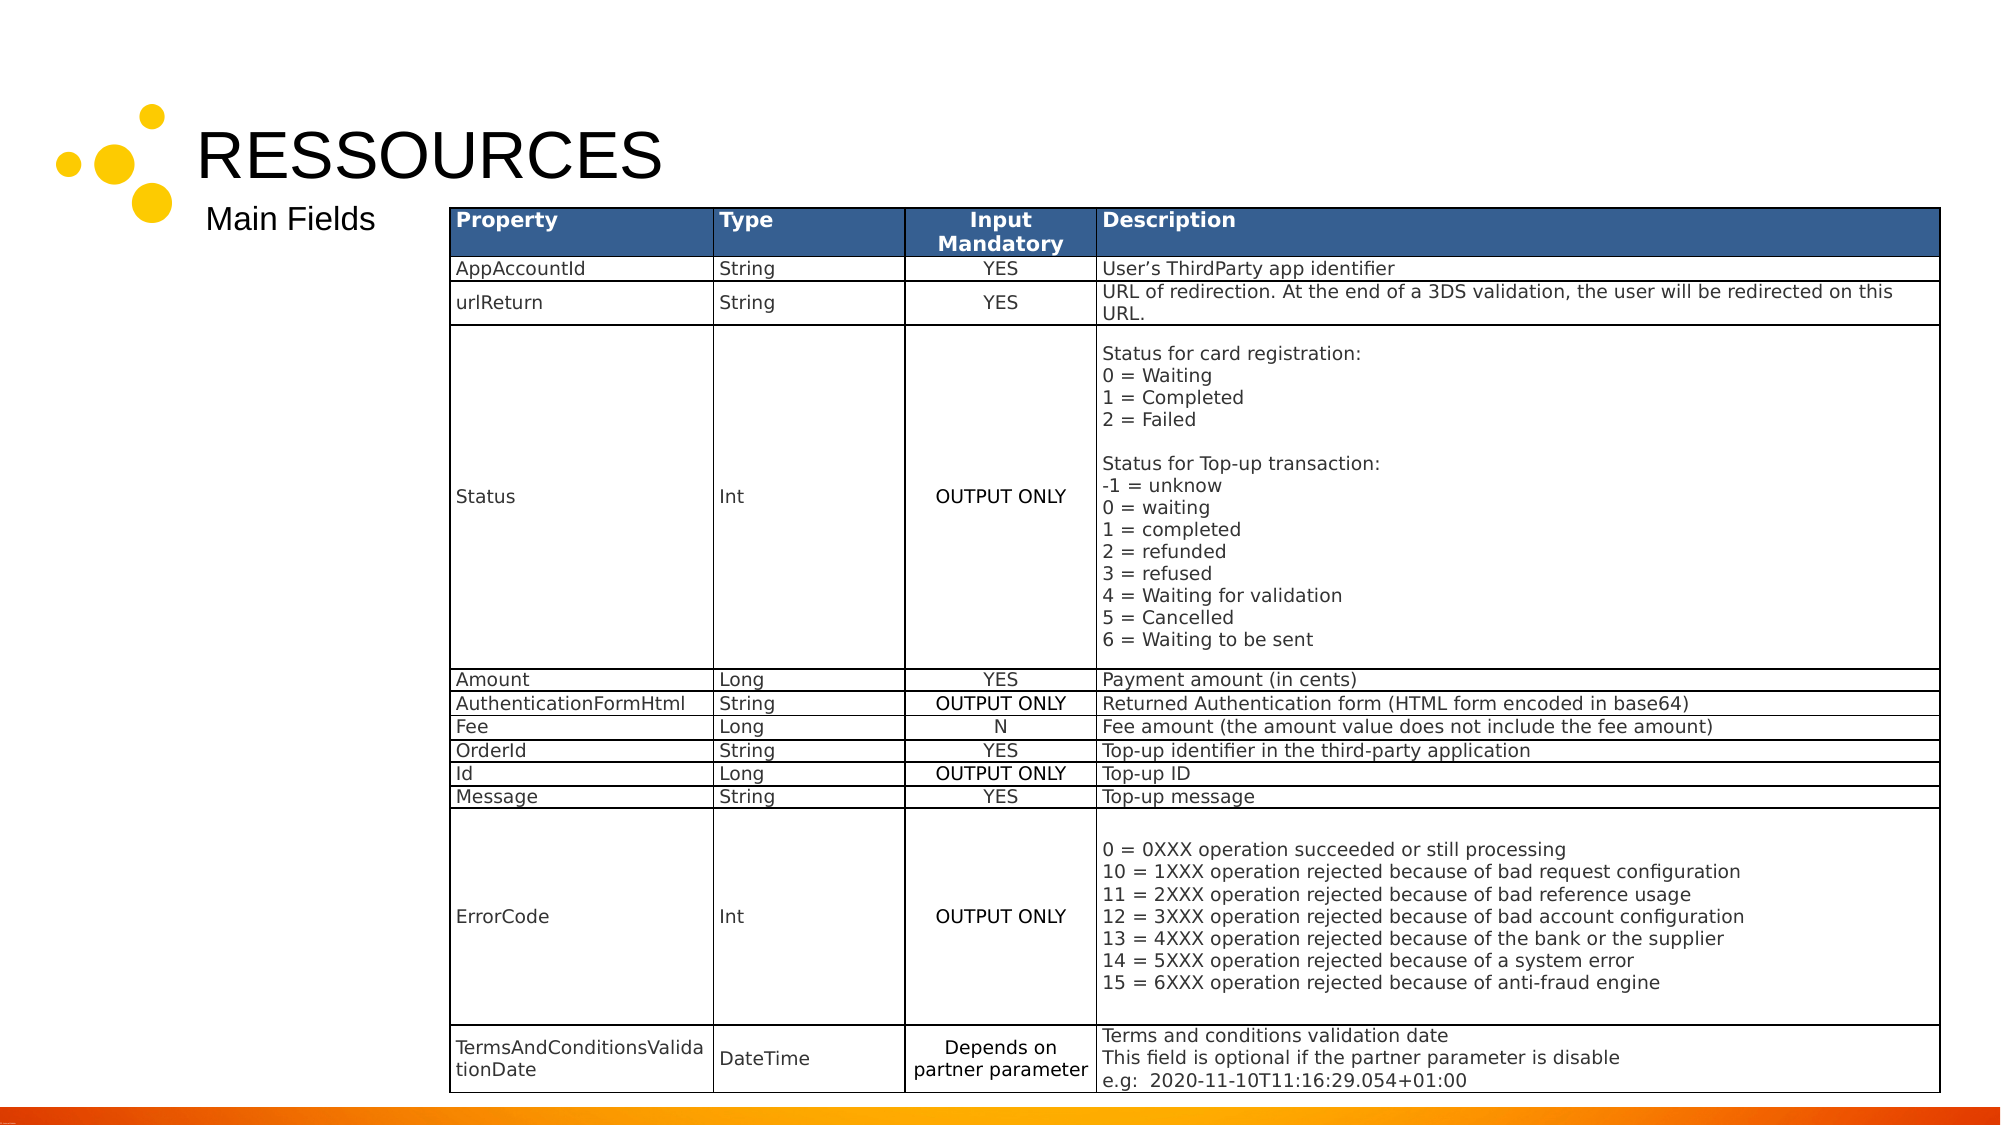

RESSOURCES
Main Fields
| Property | Type | Input Mandatory | Description |
| --- | --- | --- | --- |
| AppAccountId | String | YES | User’s ThirdParty app identifier |
| urlReturn | String | YES | URL of redirection. At the end of a 3DS validation, the user will be redirected on this URL. |
| Status | Int | OUTPUT ONLY | Status for card registration: 0 = Waiting 1 = Completed 2 = Failed   Status for Top-up transaction: -1 = unknow 0 = waiting 1 = completed 2 = refunded 3 = refused 4 = Waiting for validation 5 = Cancelled 6 = Waiting to be sent |
| Amount | Long | YES | Payment amount (in cents) |
| AuthenticationFormHtml | String | OUTPUT ONLY | Returned Authentication form (HTML form encoded in base64) |
| Fee | Long | N | Fee amount (the amount value does not include the fee amount) |
| OrderId | String | YES | Top-up identifier in the third-party application |
| Id | Long | OUTPUT ONLY | Top-up ID |
| Message | String | YES | Top-up message |
| ErrorCode | Int | OUTPUT ONLY | 0 = 0XXX operation succeeded or still processing 10 = 1XXX operation rejected because of bad request configuration 11 = 2XXX operation rejected because of bad reference usage 12 = 3XXX operation rejected because of bad account configuration 13 = 4XXX operation rejected because of the bank or the supplier 14 = 5XXX operation rejected because of a system error 15 = 6XXX operation rejected because of anti-fraud engine |
| TermsAndConditionsValidationDate | DateTime | Depends on partner parameter | Terms and conditions validation date This field is optional if the partner parameter is disable e.g: 2020-11-10T11:16:29.054+01:00 |